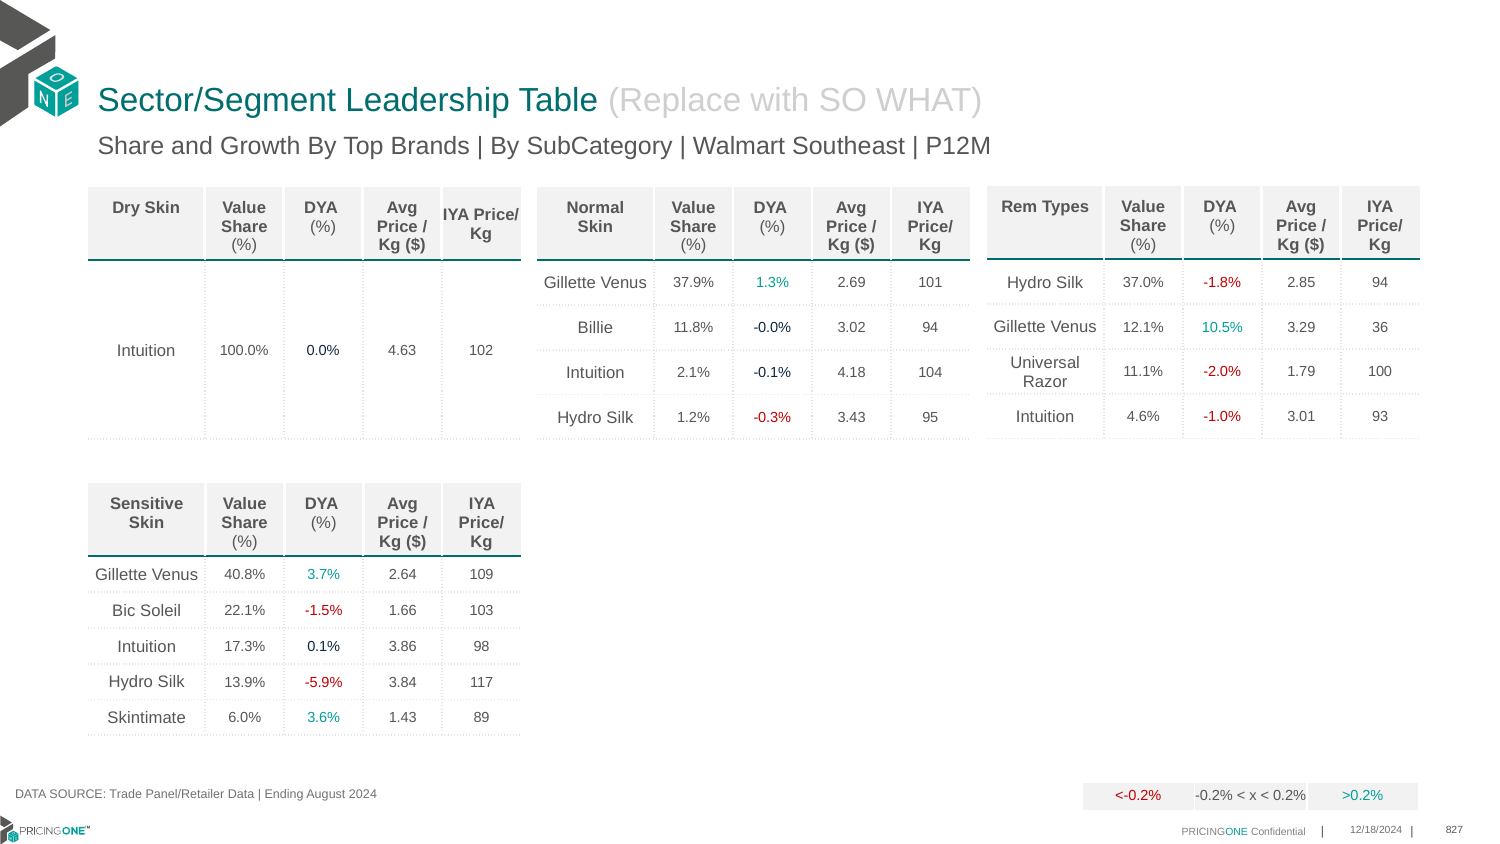

# Sector/Segment Leadership Table (Replace with SO WHAT)
Share and Growth By Top Brands | By SubCategory | Walmart Southeast | P12M
| Rem Types | Value Share (%) | DYA (%) | Avg Price /Kg ($) | IYA Price/Kg |
| --- | --- | --- | --- | --- |
| Hydro Silk | 37.0% | -1.8% | 2.85 | 94 |
| Gillette Venus | 12.1% | 10.5% | 3.29 | 36 |
| Universal Razor | 11.1% | -2.0% | 1.79 | 100 |
| Intuition | 4.6% | -1.0% | 3.01 | 93 |
| Dry Skin | Value Share (%) | DYA (%) | Avg Price /Kg ($) | IYA Price/ Kg |
| --- | --- | --- | --- | --- |
| Intuition | 100.0% | 0.0% | 4.63 | 102 |
| Normal Skin | Value Share (%) | DYA (%) | Avg Price /Kg ($) | IYA Price/Kg |
| --- | --- | --- | --- | --- |
| Gillette Venus | 37.9% | 1.3% | 2.69 | 101 |
| Billie | 11.8% | -0.0% | 3.02 | 94 |
| Intuition | 2.1% | -0.1% | 4.18 | 104 |
| Hydro Silk | 1.2% | -0.3% | 3.43 | 95 |
| Sensitive Skin | Value Share (%) | DYA (%) | Avg Price /Kg ($) | IYA Price/Kg |
| --- | --- | --- | --- | --- |
| Gillette Venus | 40.8% | 3.7% | 2.64 | 109 |
| Bic Soleil | 22.1% | -1.5% | 1.66 | 103 |
| Intuition | 17.3% | 0.1% | 3.86 | 98 |
| Hydro Silk | 13.9% | -5.9% | 3.84 | 117 |
| Skintimate | 6.0% | 3.6% | 1.43 | 89 |
DATA SOURCE: Trade Panel/Retailer Data | Ending August 2024
| <-0.2% | -0.2% < x < 0.2% | >0.2% |
| --- | --- | --- |

12/18/2024
827